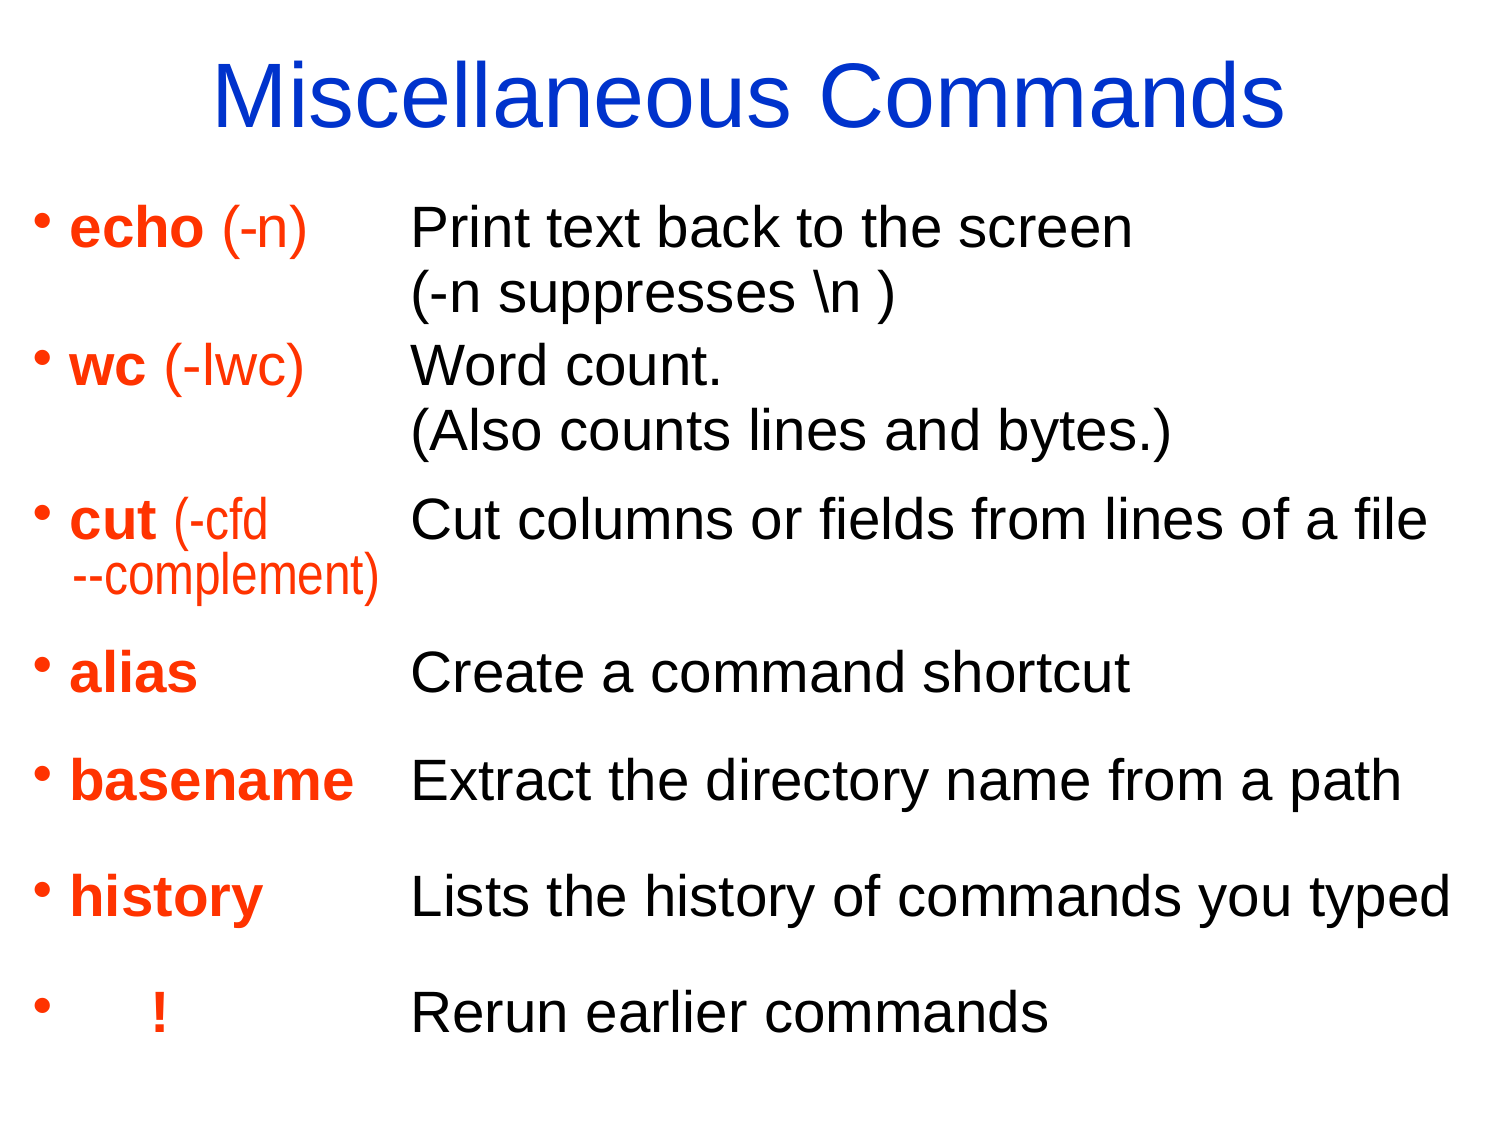

Miscellaneous Commands
| echo (-n) | Print text back to the screen (-n suppresses \n ) |
| --- | --- |
| wc (-lwc) | Word count. (Also counts lines and bytes.) |
| cut (-cfd --complement) | Cut columns or fields from lines of a file |
| alias | Create a command shortcut |
| basename | Extract the directory name from a path |
| history | Lists the history of commands you typed |
| ! | Rerun earlier commands |